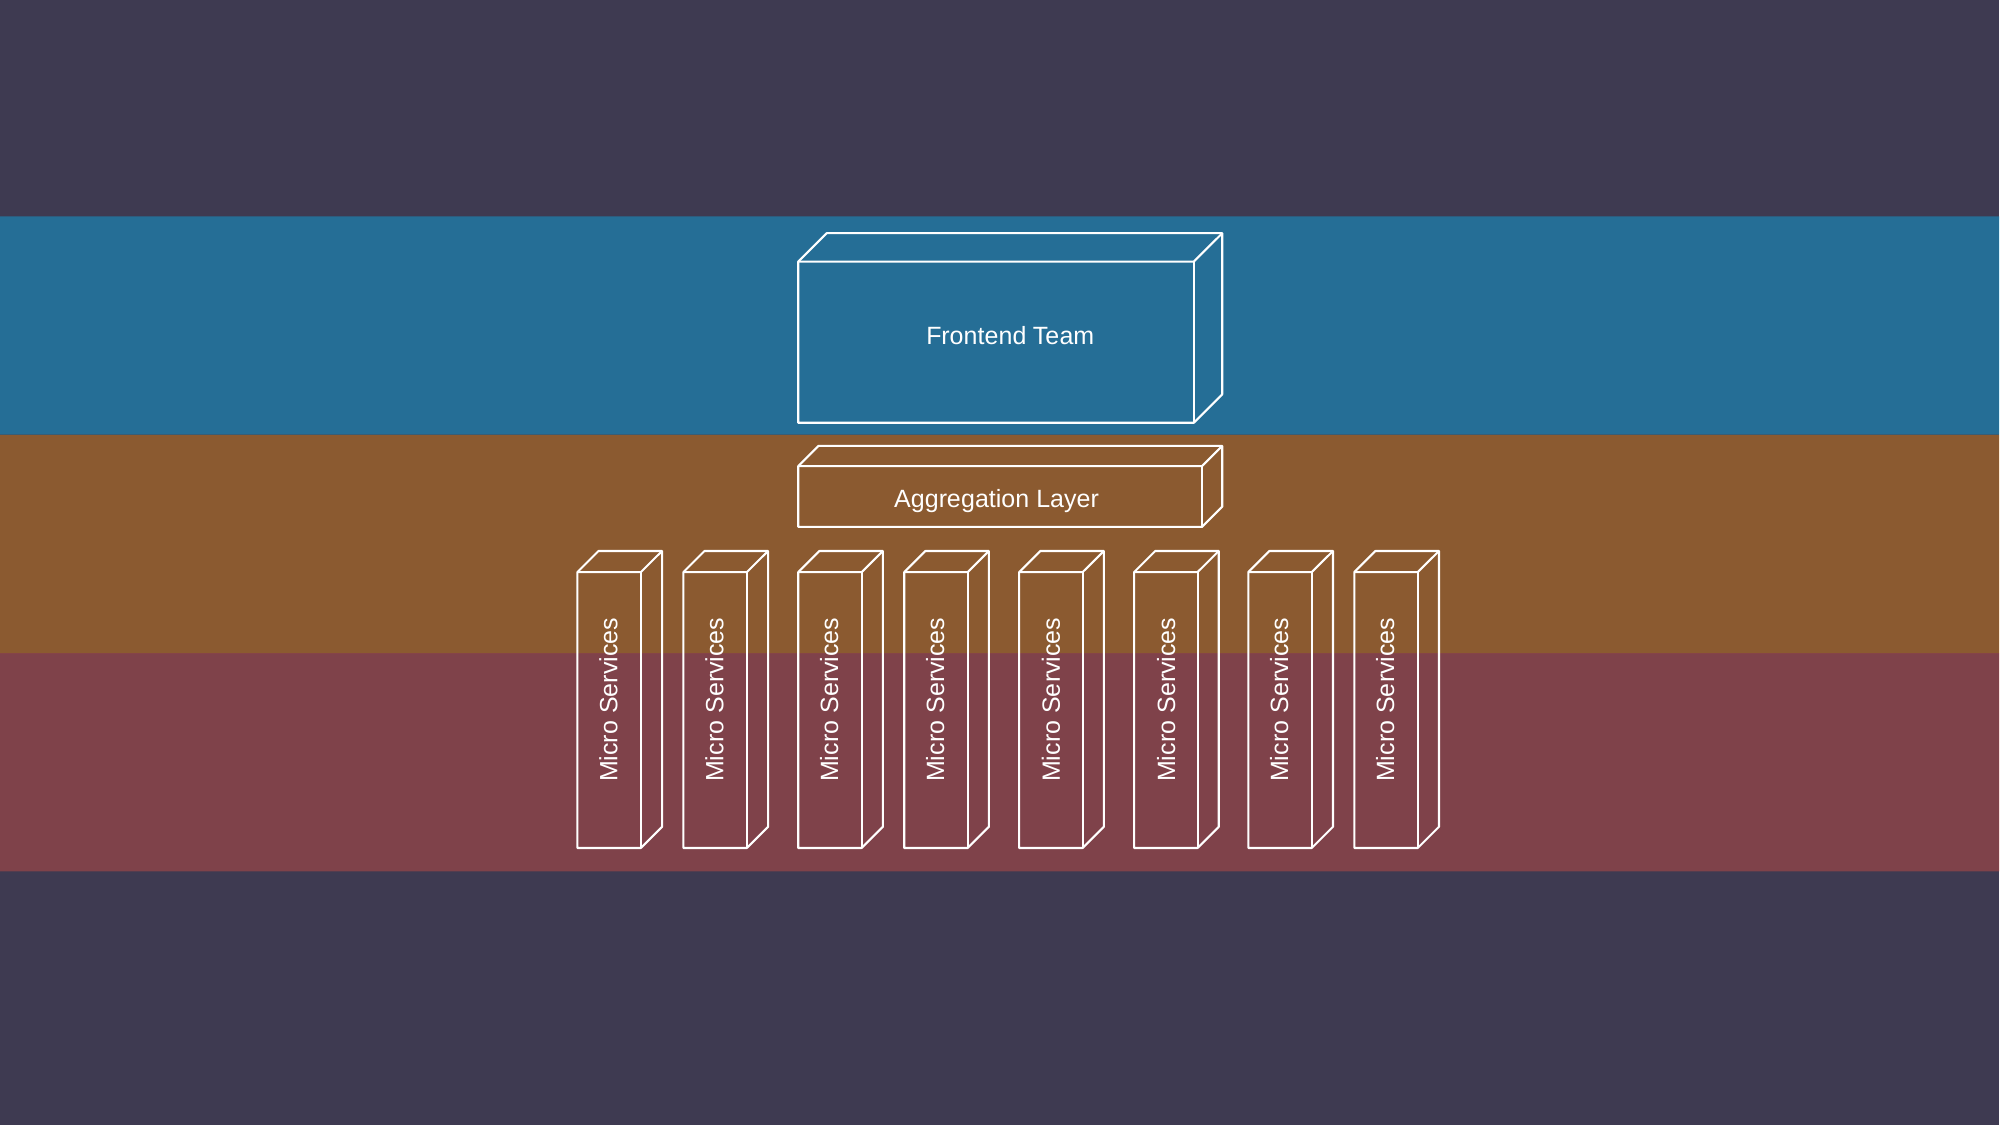

Frontend Team

Aggregation Layer

Micro Services
Micro Services

Micro Services
Micro Services

Micro Services
Micro Services

Micro Services
Micro Services